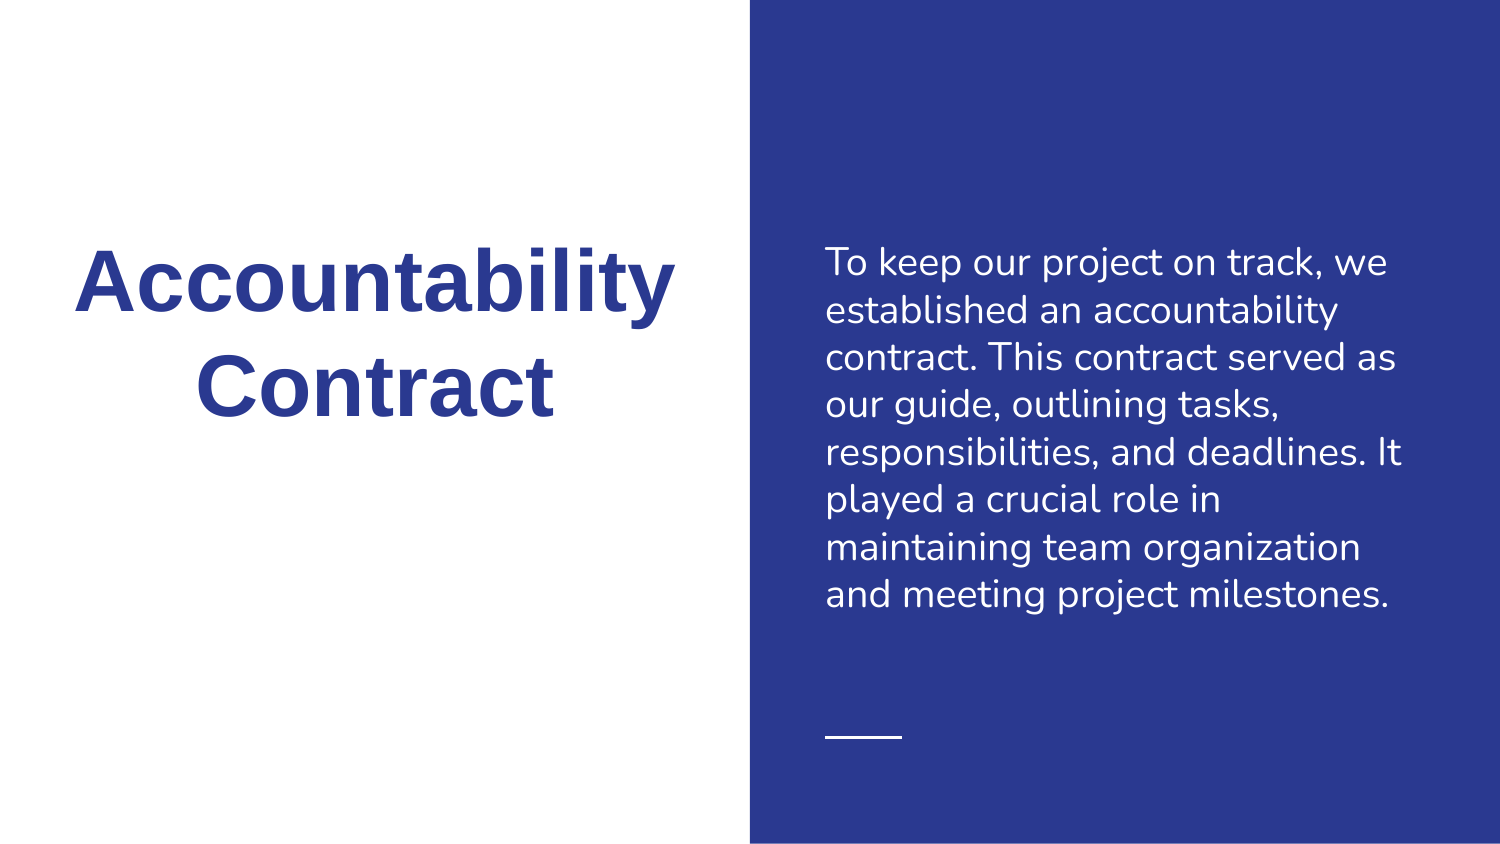

To keep our project on track, we established an accountability contract. This contract served as our guide, outlining tasks, responsibilities, and deadlines. It played a crucial role in maintaining team organization and meeting project milestones.
# Accountability Contract

25